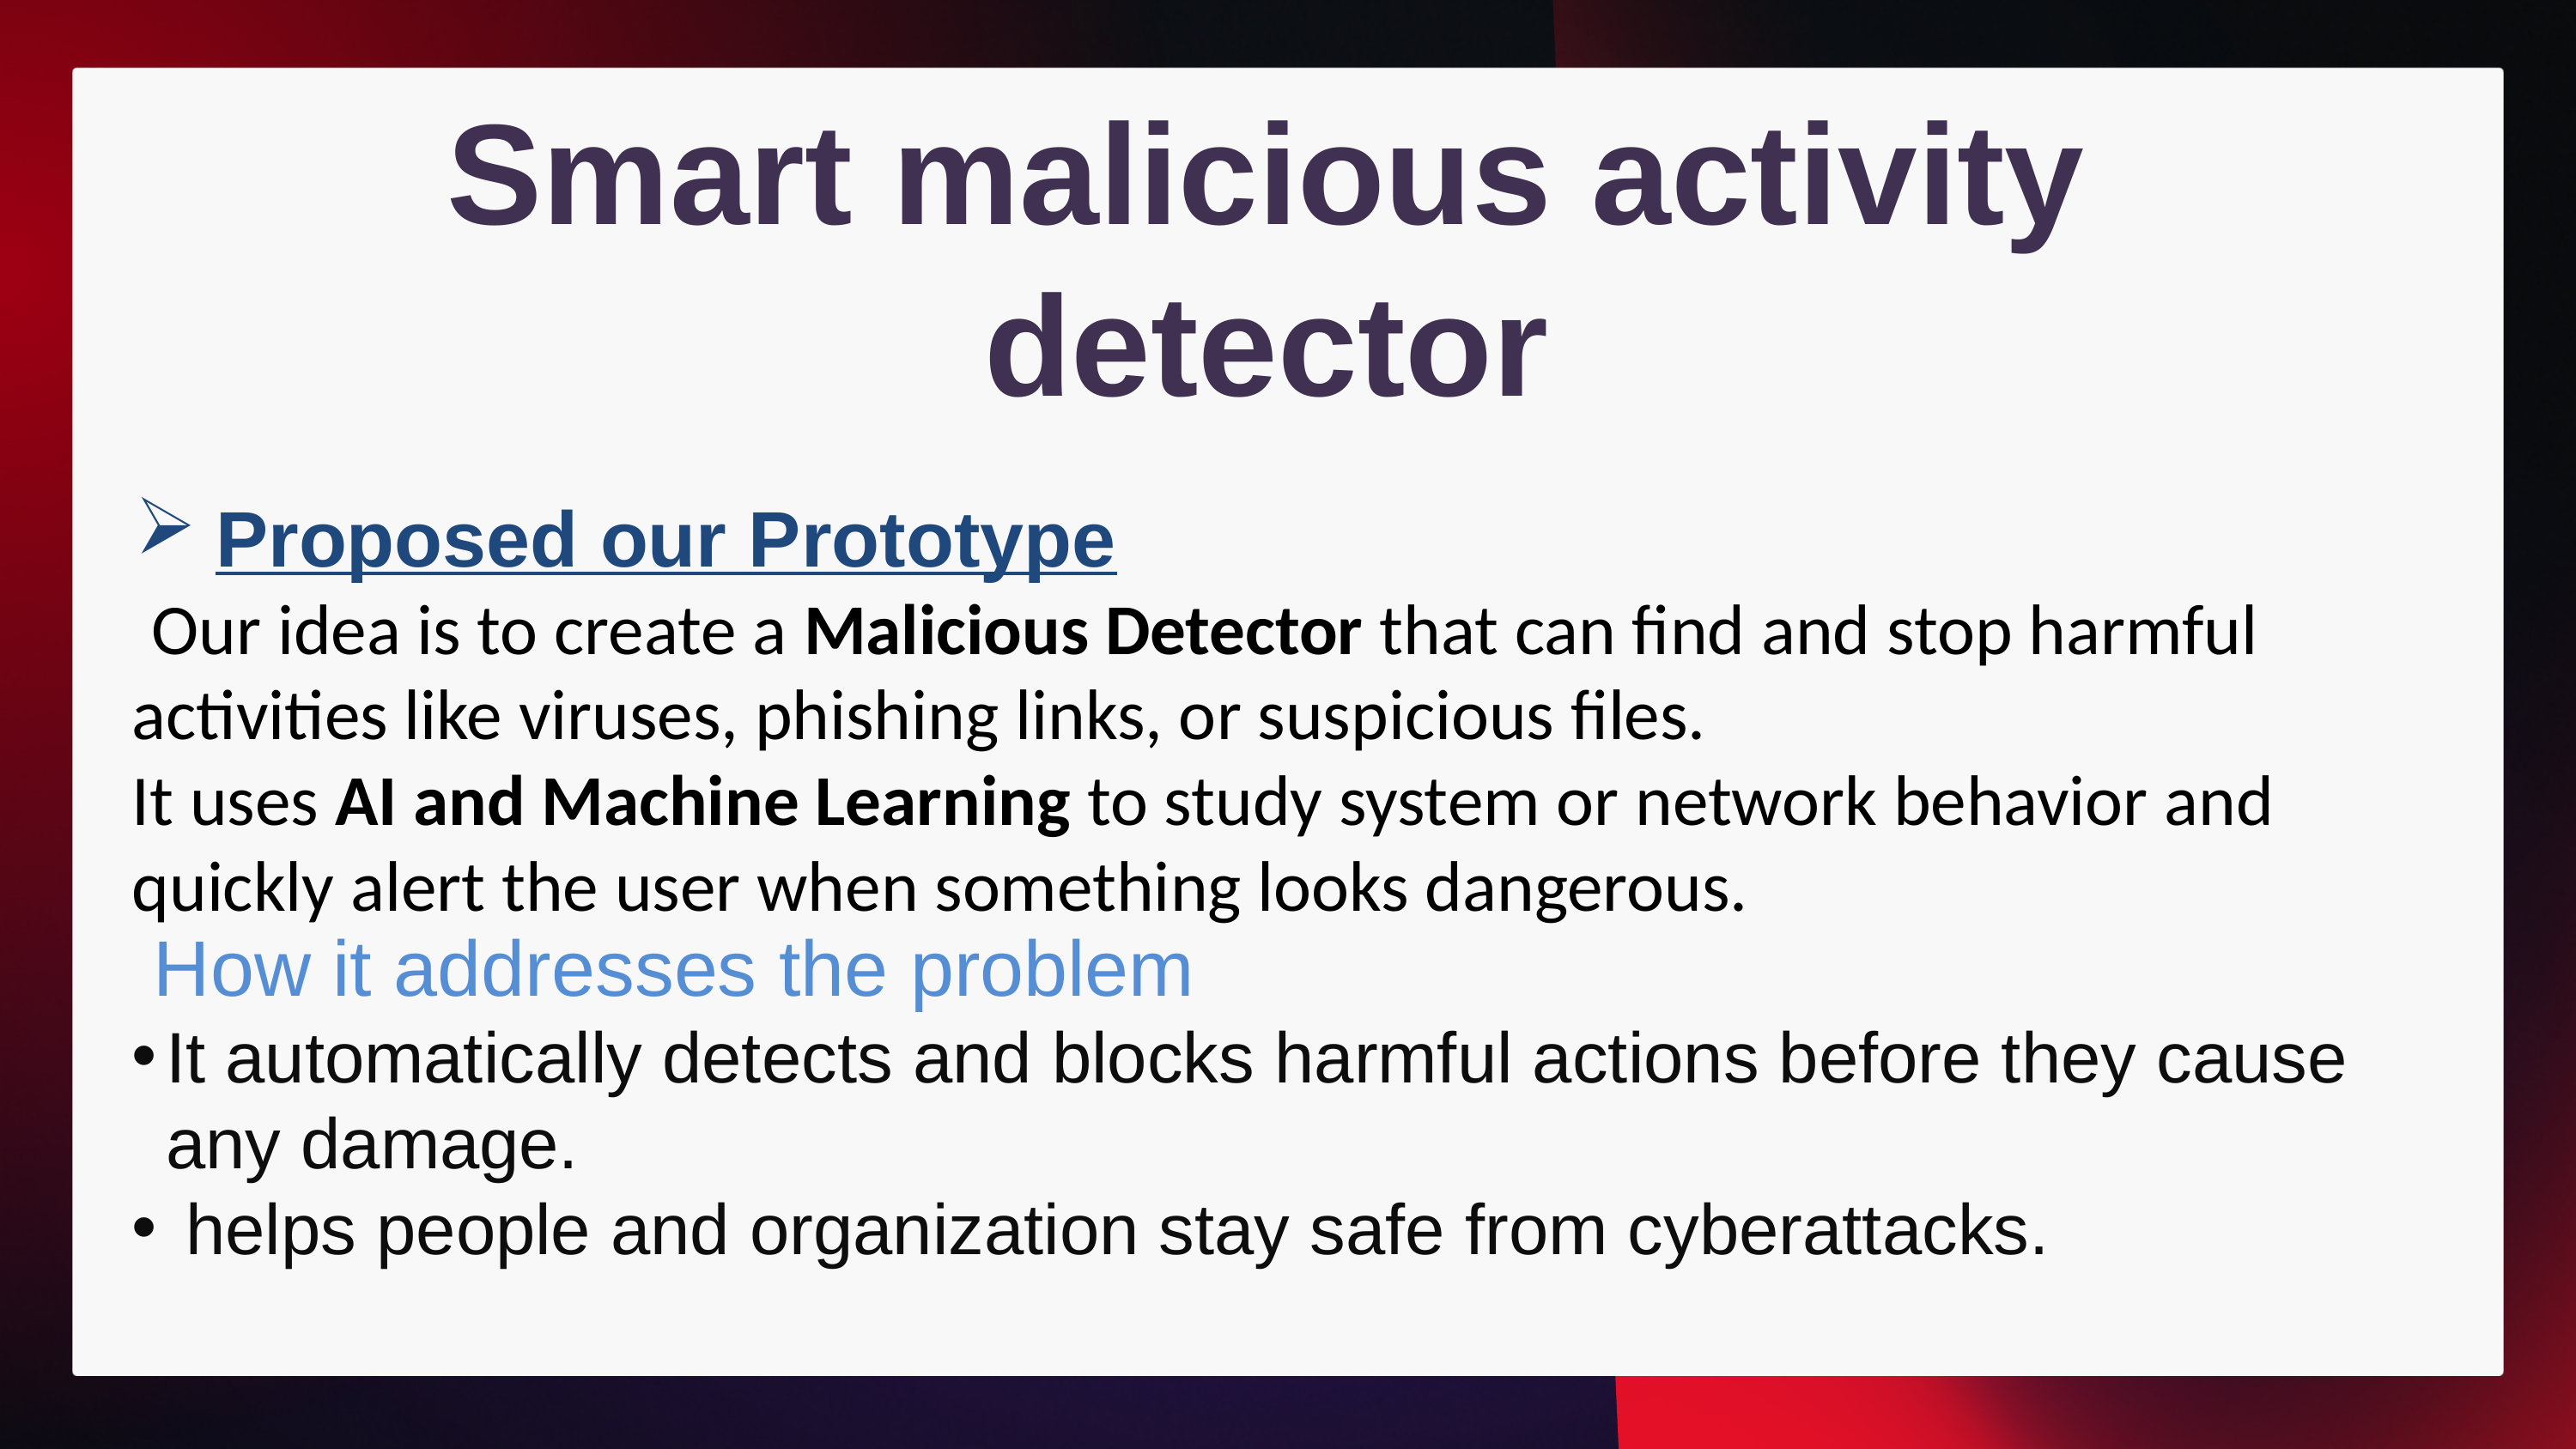

Smart malicious activity detector

Proposed our Prototype
 Our idea is to create a Malicious Detector that can find and stop harmful activities like viruses, phishing links, or suspicious files.
It uses AI and Machine Learning to study system or network behavior and quickly alert the user when something looks dangerous.
 How it addresses the problem
It automatically detects and blocks harmful actions before they cause any damage.
 helps people and organization stay safe from cyberattacks.